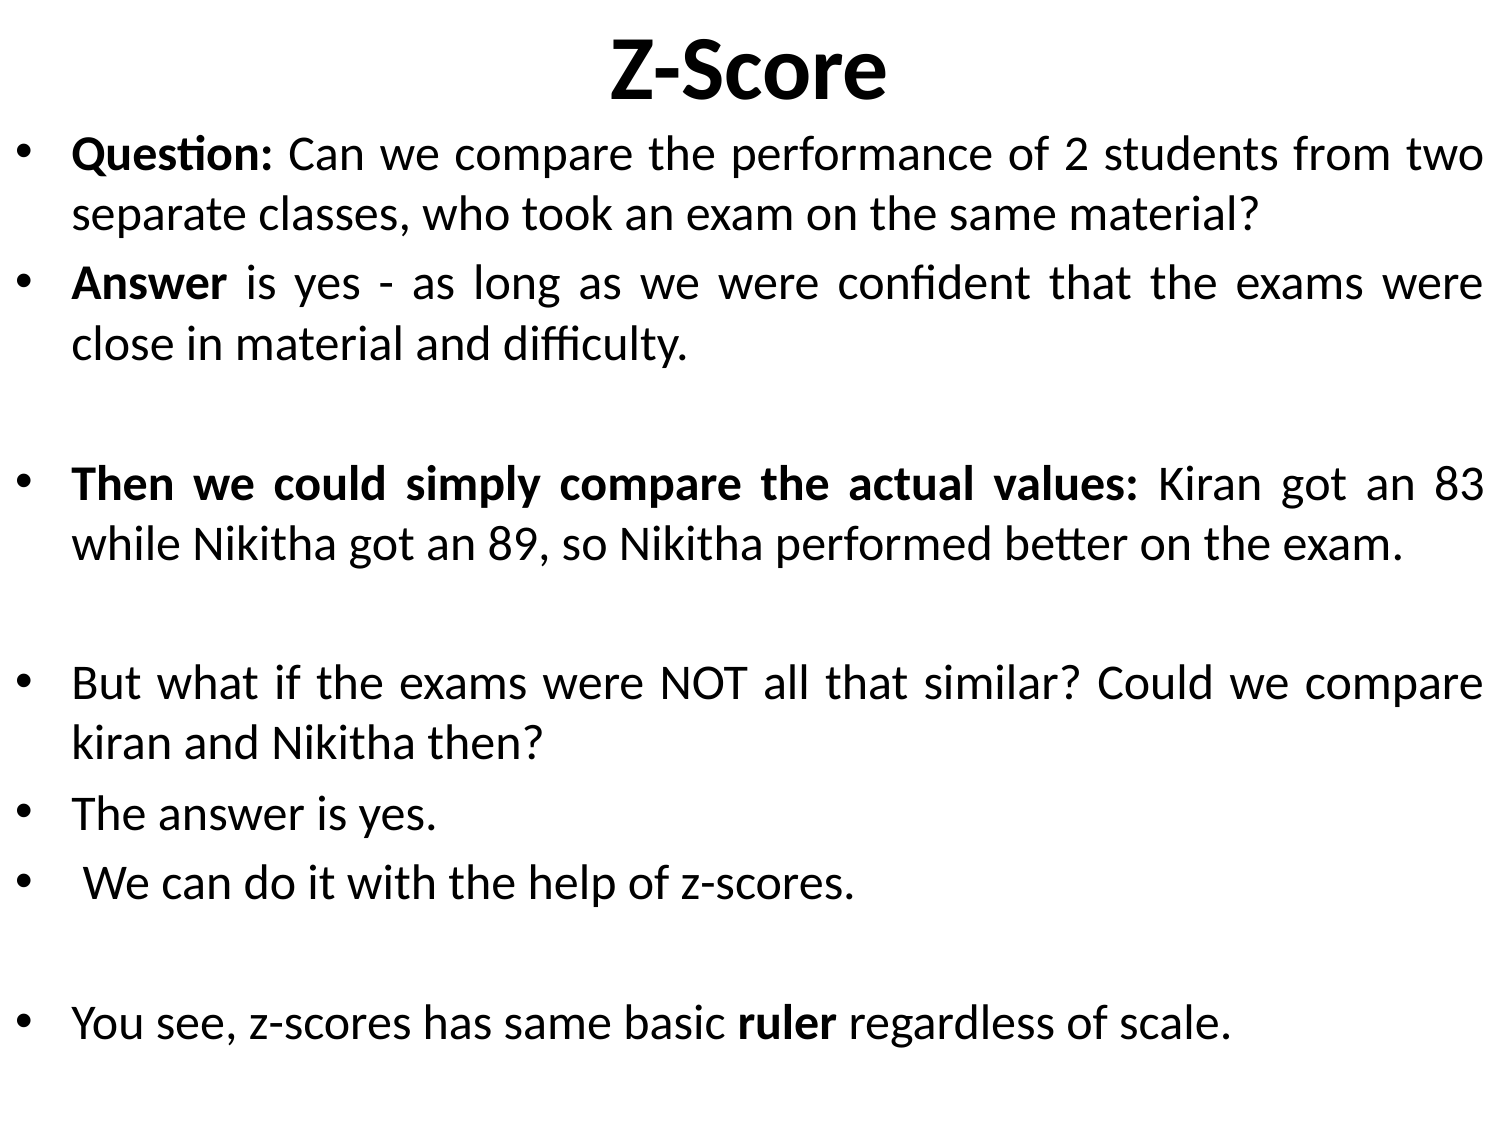

# Z-Score
Question: Can we compare the performance of 2 students from two separate classes, who took an exam on the same material?
Answer is yes - as long as we were confident that the exams were close in material and difficulty.

Then we could simply compare the actual values: Kiran got an 83 while Nikitha got an 89, so Nikitha performed better on the exam.

But what if the exams were NOT all that similar? Could we compare kiran and Nikitha then?
The answer is yes.
 We can do it with the help of z-scores.

You see, z-scores has same basic ruler regardless of scale.